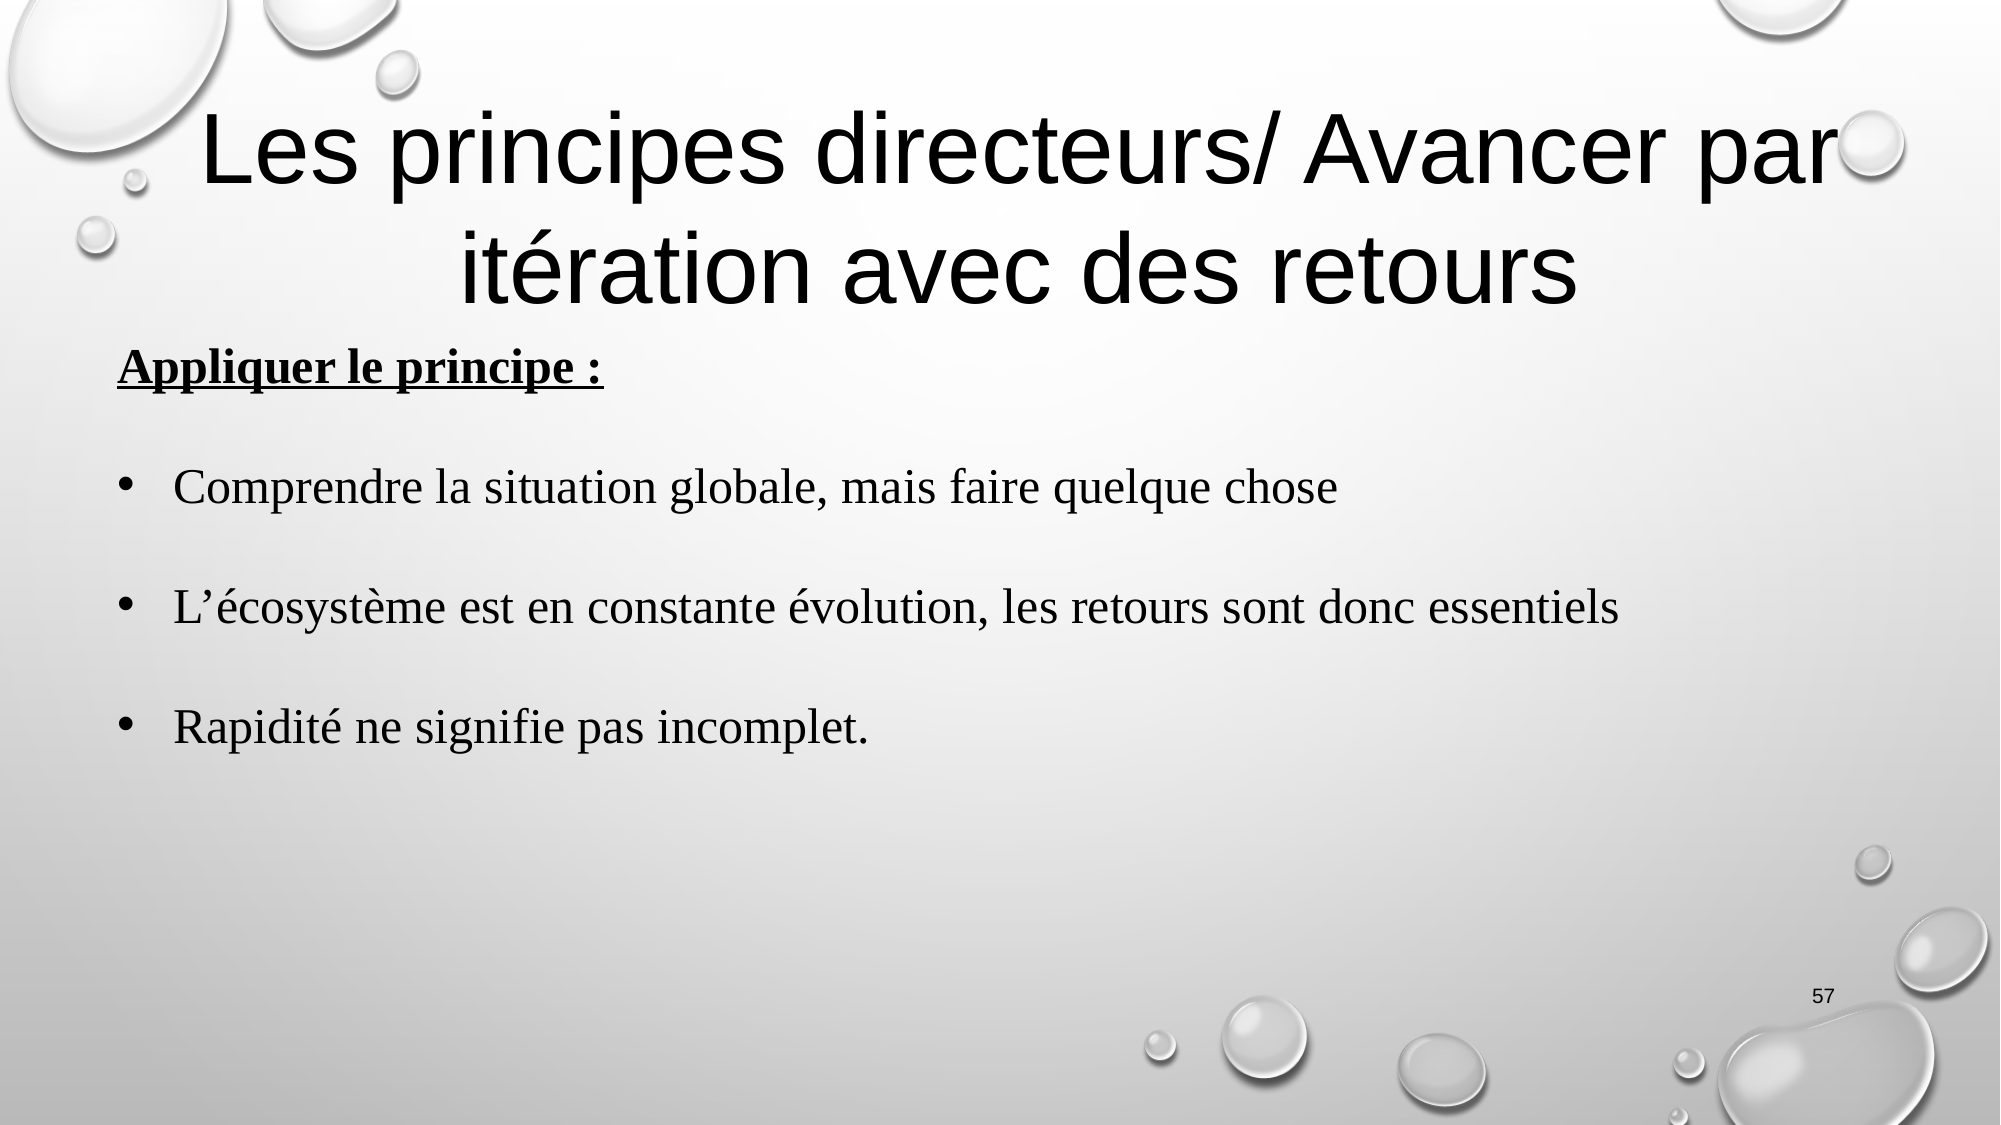

Les principes directeurs/ Avancer par itération avec des retours
Appliquer le principe :

Comprendre la situation globale, mais faire quelque chose

L’écosystème est en constante évolution, les retours sont donc essentiels

Rapidité ne signifie pas incomplet.
57